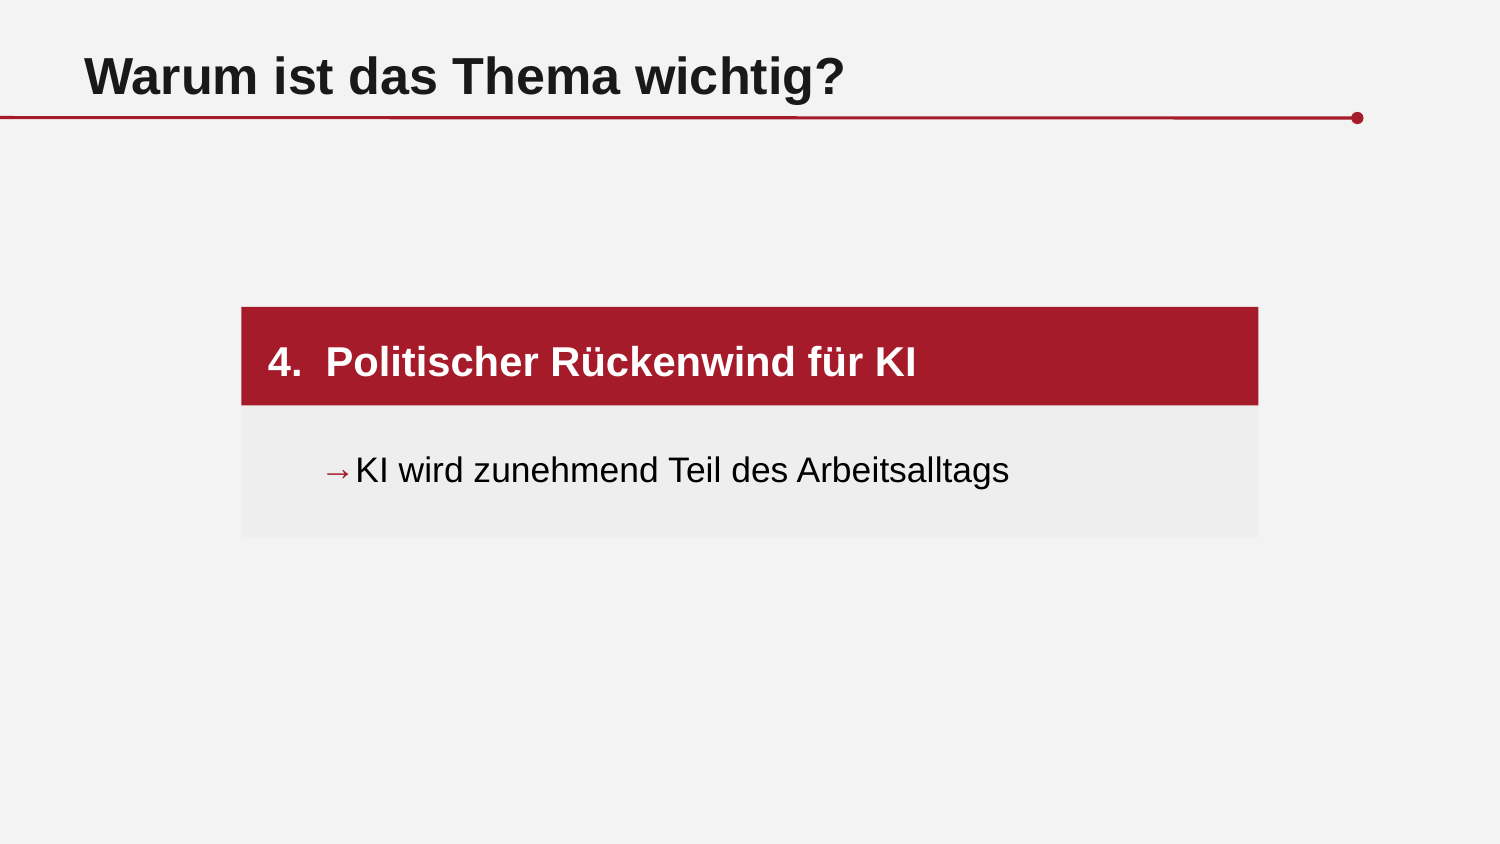

Warum ist das Thema wichtig?
 4.  Politischer Rückenwind für KI

KI wird zunehmend Teil des Arbeitsalltags